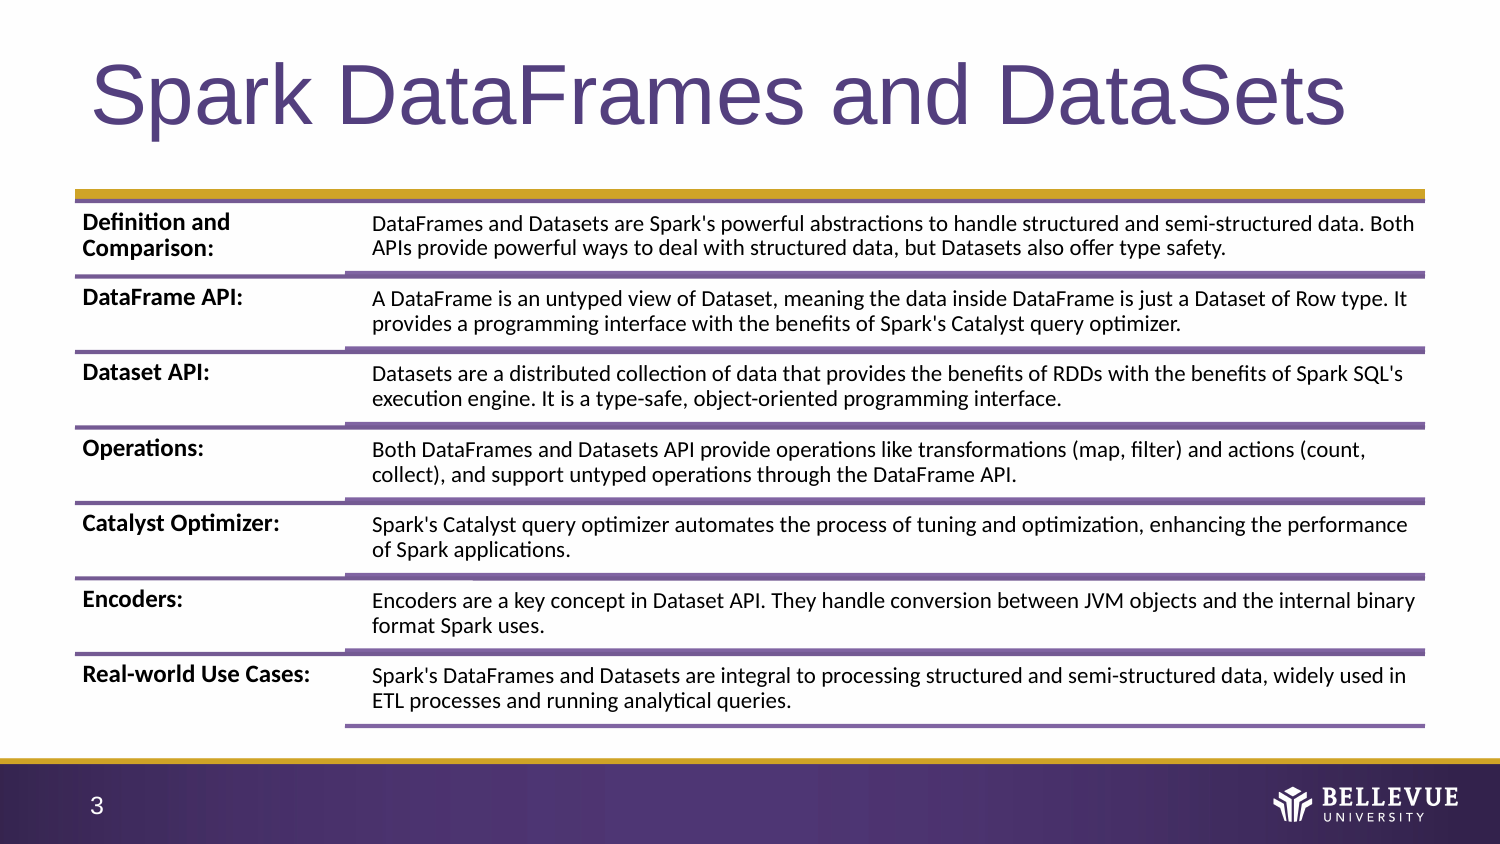

# Spark DataFrames and DataSets

Definition and Comparison:
DataFrames and Datasets are Spark's powerful abstractions to handle structured and semi-structured data. Both APIs provide powerful ways to deal with structured data, but Datasets also offer type safety.
DataFrame API:
A DataFrame is an untyped view of Dataset, meaning the data inside DataFrame is just a Dataset of Row type. It provides a programming interface with the benefits of Spark's Catalyst query optimizer.
Dataset API:
Datasets are a distributed collection of data that provides the benefits of RDDs with the benefits of Spark SQL's execution engine. It is a type-safe, object-oriented programming interface.
Operations:
Both DataFrames and Datasets API provide operations like transformations (map, filter) and actions (count, collect), and support untyped operations through the DataFrame API.
Catalyst Optimizer:
Spark's Catalyst query optimizer automates the process of tuning and optimization, enhancing the performance of Spark applications.
Encoders:
Encoders are a key concept in Dataset API. They handle conversion between JVM objects and the internal binary format Spark uses.
Real-world Use Cases:
Spark's DataFrames and Datasets are integral to processing structured and semi-structured data, widely used in ETL processes and running analytical queries.